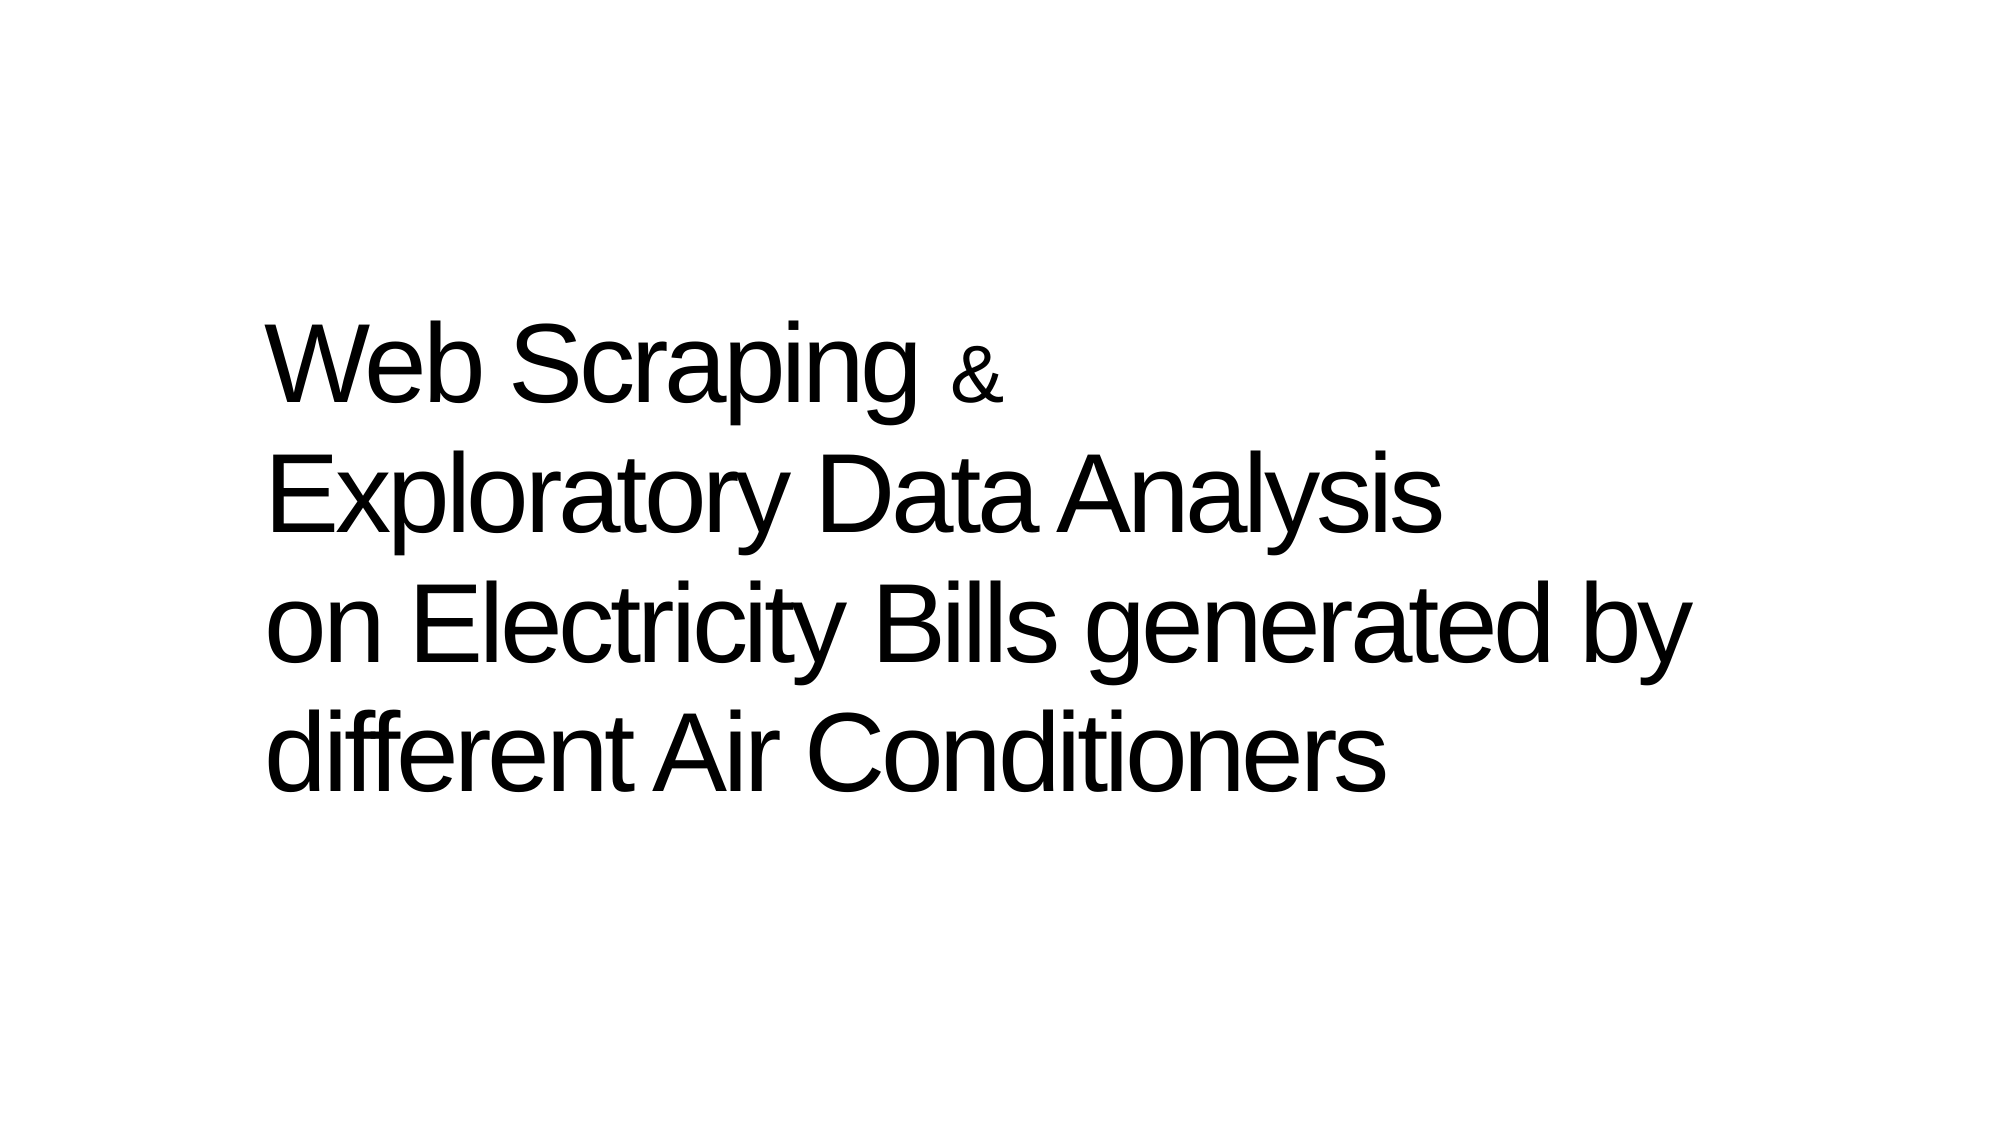

Web Scraping &
Exploratory Data Analysis
on Electricity Bills generated by different Air Conditioners